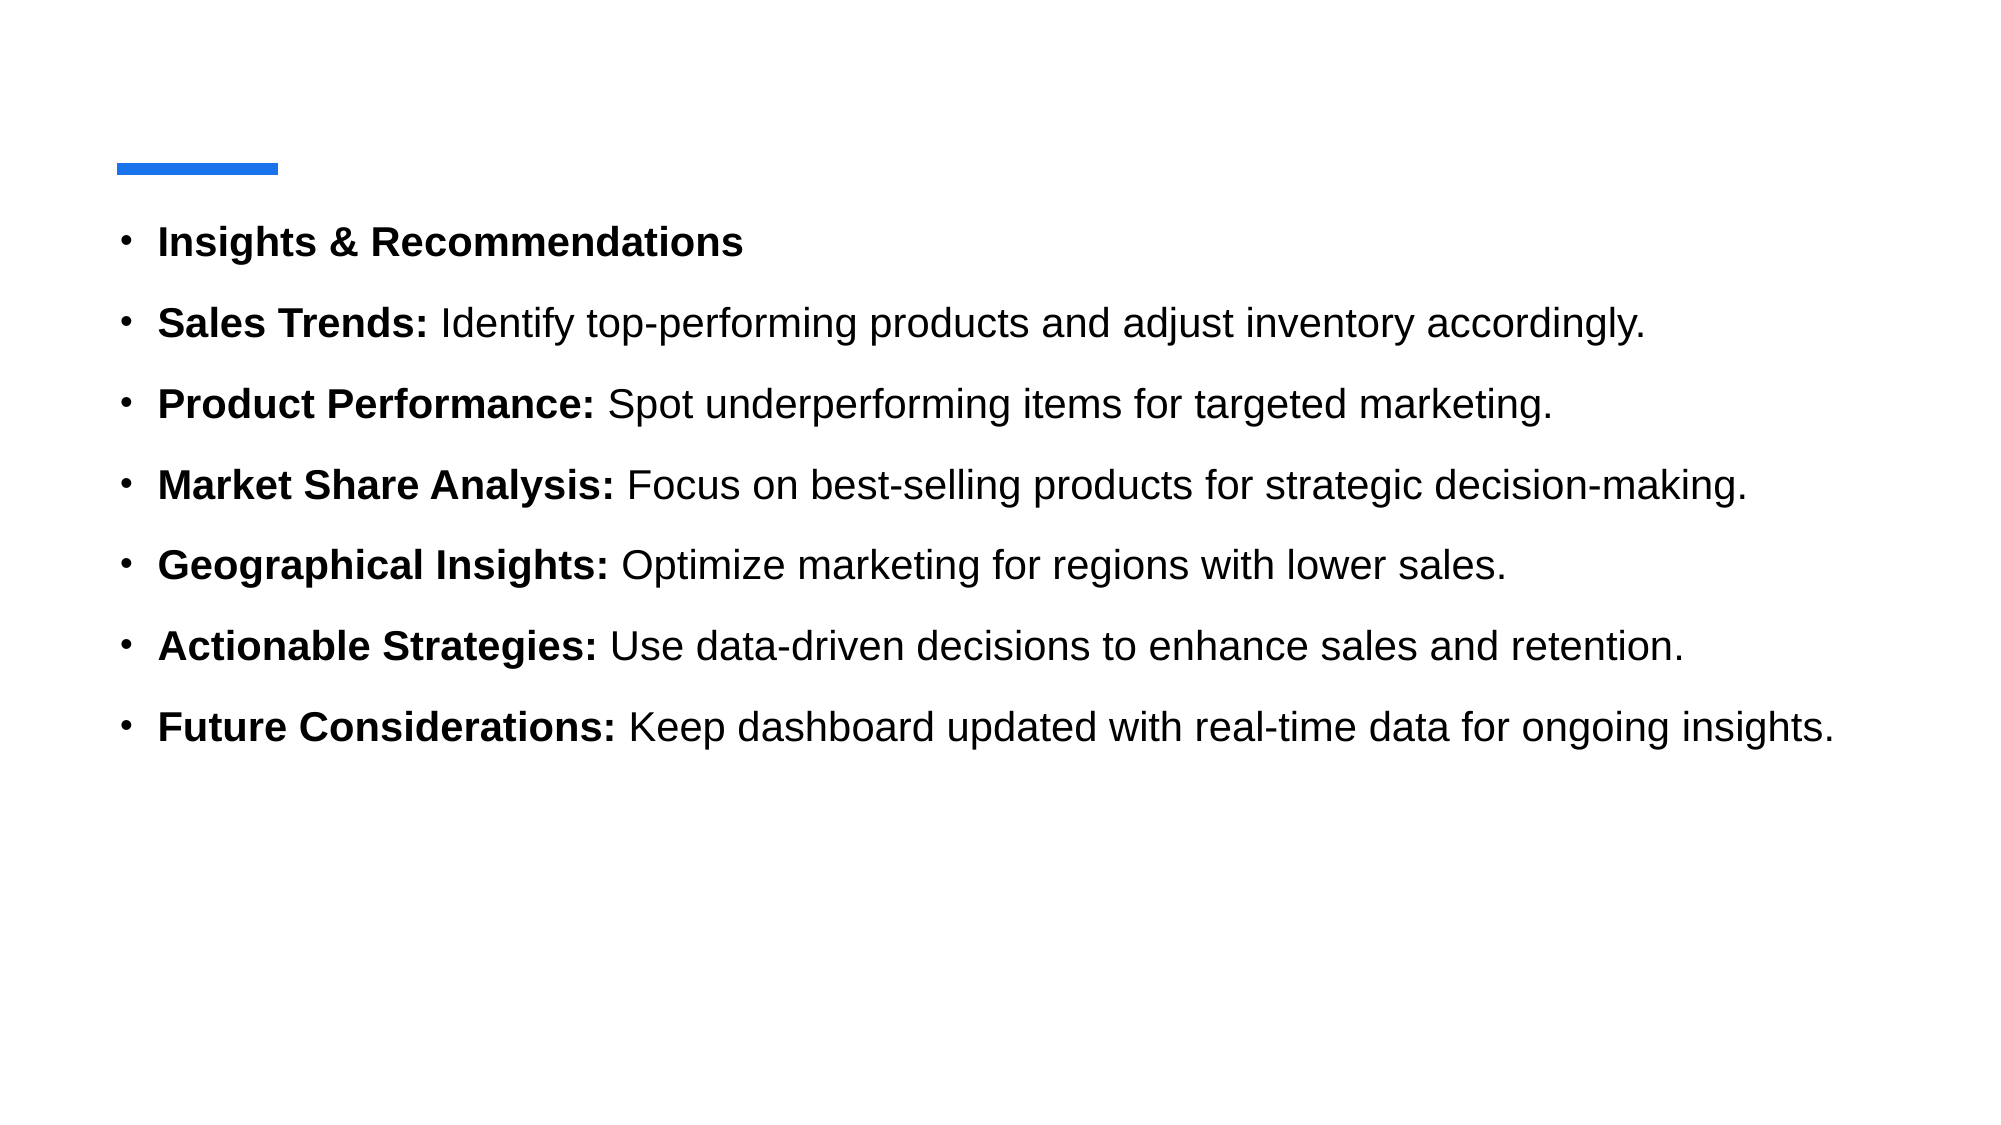

Insights & Recommendations
Sales Trends: Identify top-performing products and adjust inventory accordingly.
Product Performance: Spot underperforming items for targeted marketing.
Market Share Analysis: Focus on best-selling products for strategic decision-making.
Geographical Insights: Optimize marketing for regions with lower sales.
Actionable Strategies: Use data-driven decisions to enhance sales and retention.
Future Considerations: Keep dashboard updated with real-time data for ongoing insights.